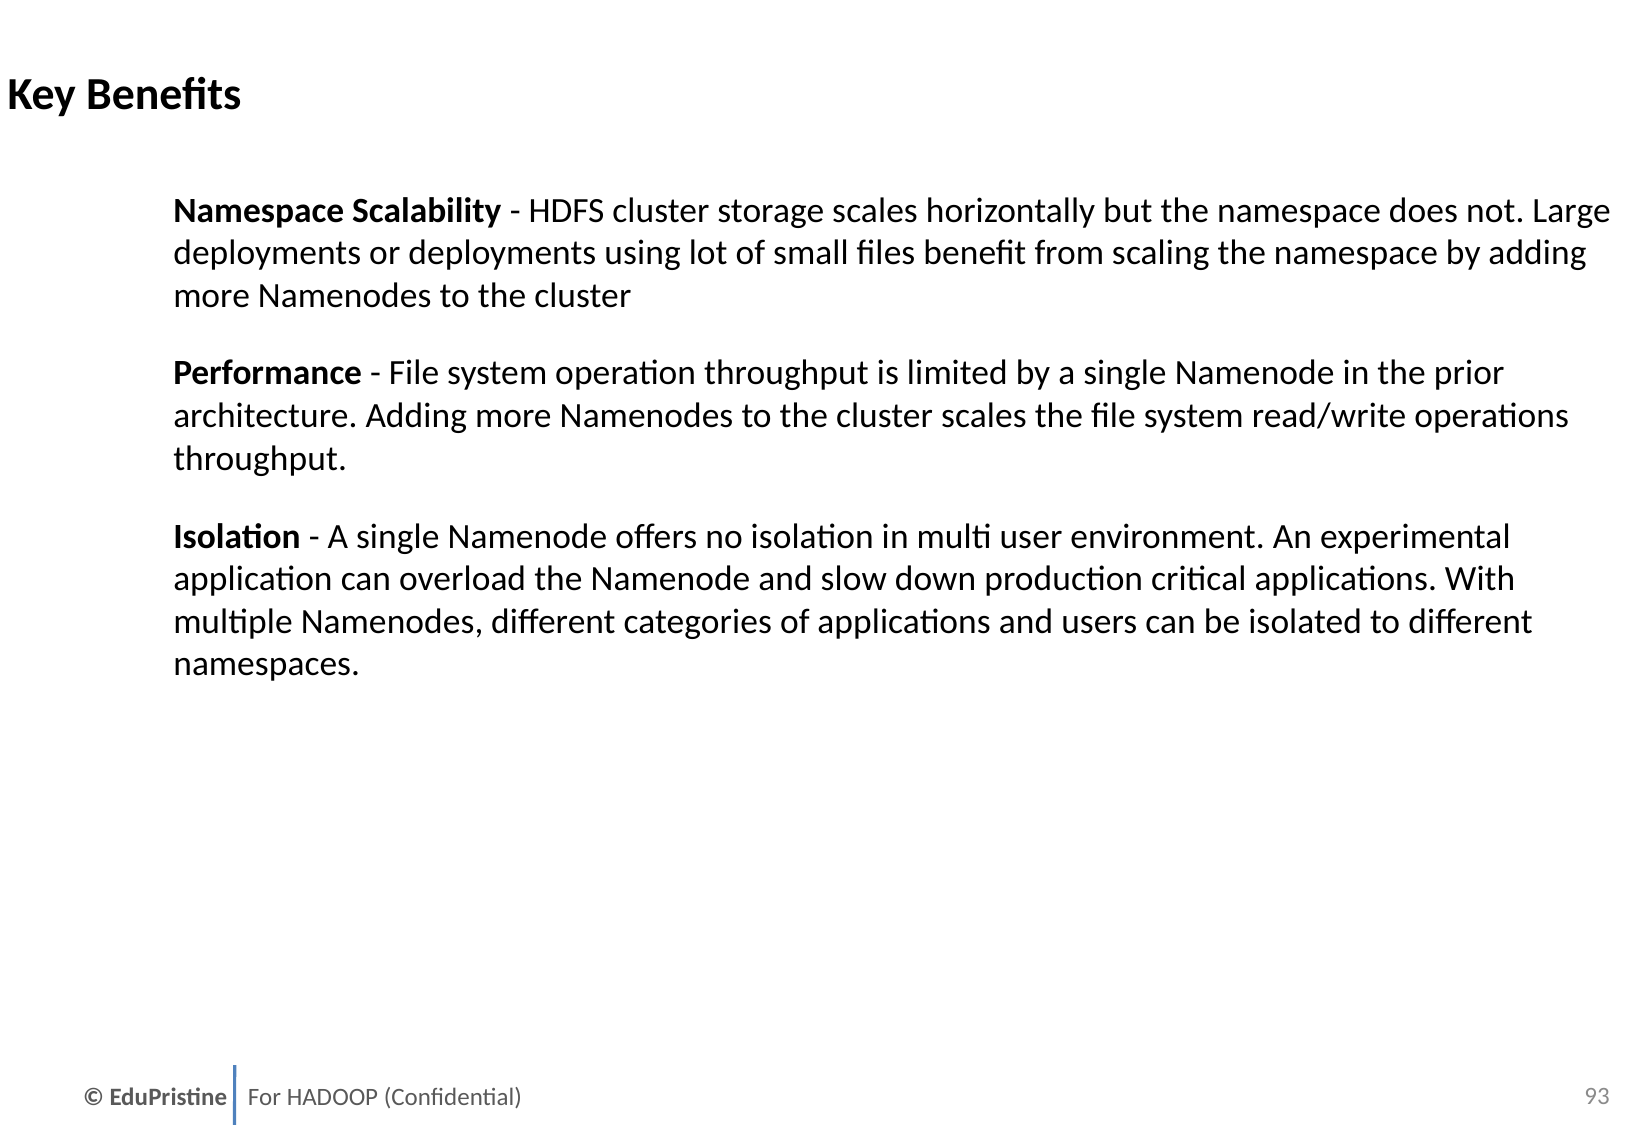

Key Benefits
Namespace Scalability - HDFS cluster storage scales horizontally but the namespace does not. Large deployments or deployments using lot of small files benefit from scaling the namespace by adding more Namenodes to the cluster
Performance - File system operation throughput is limited by a single Namenode in the prior architecture. Adding more Namenodes to the cluster scales the file system read/write operations throughput.
Isolation - A single Namenode offers no isolation in multi user environment. An experimental application can overload the Namenode and slow down production critical applications. With multiple Namenodes, different categories of applications and users can be isolated to different namespaces.

93